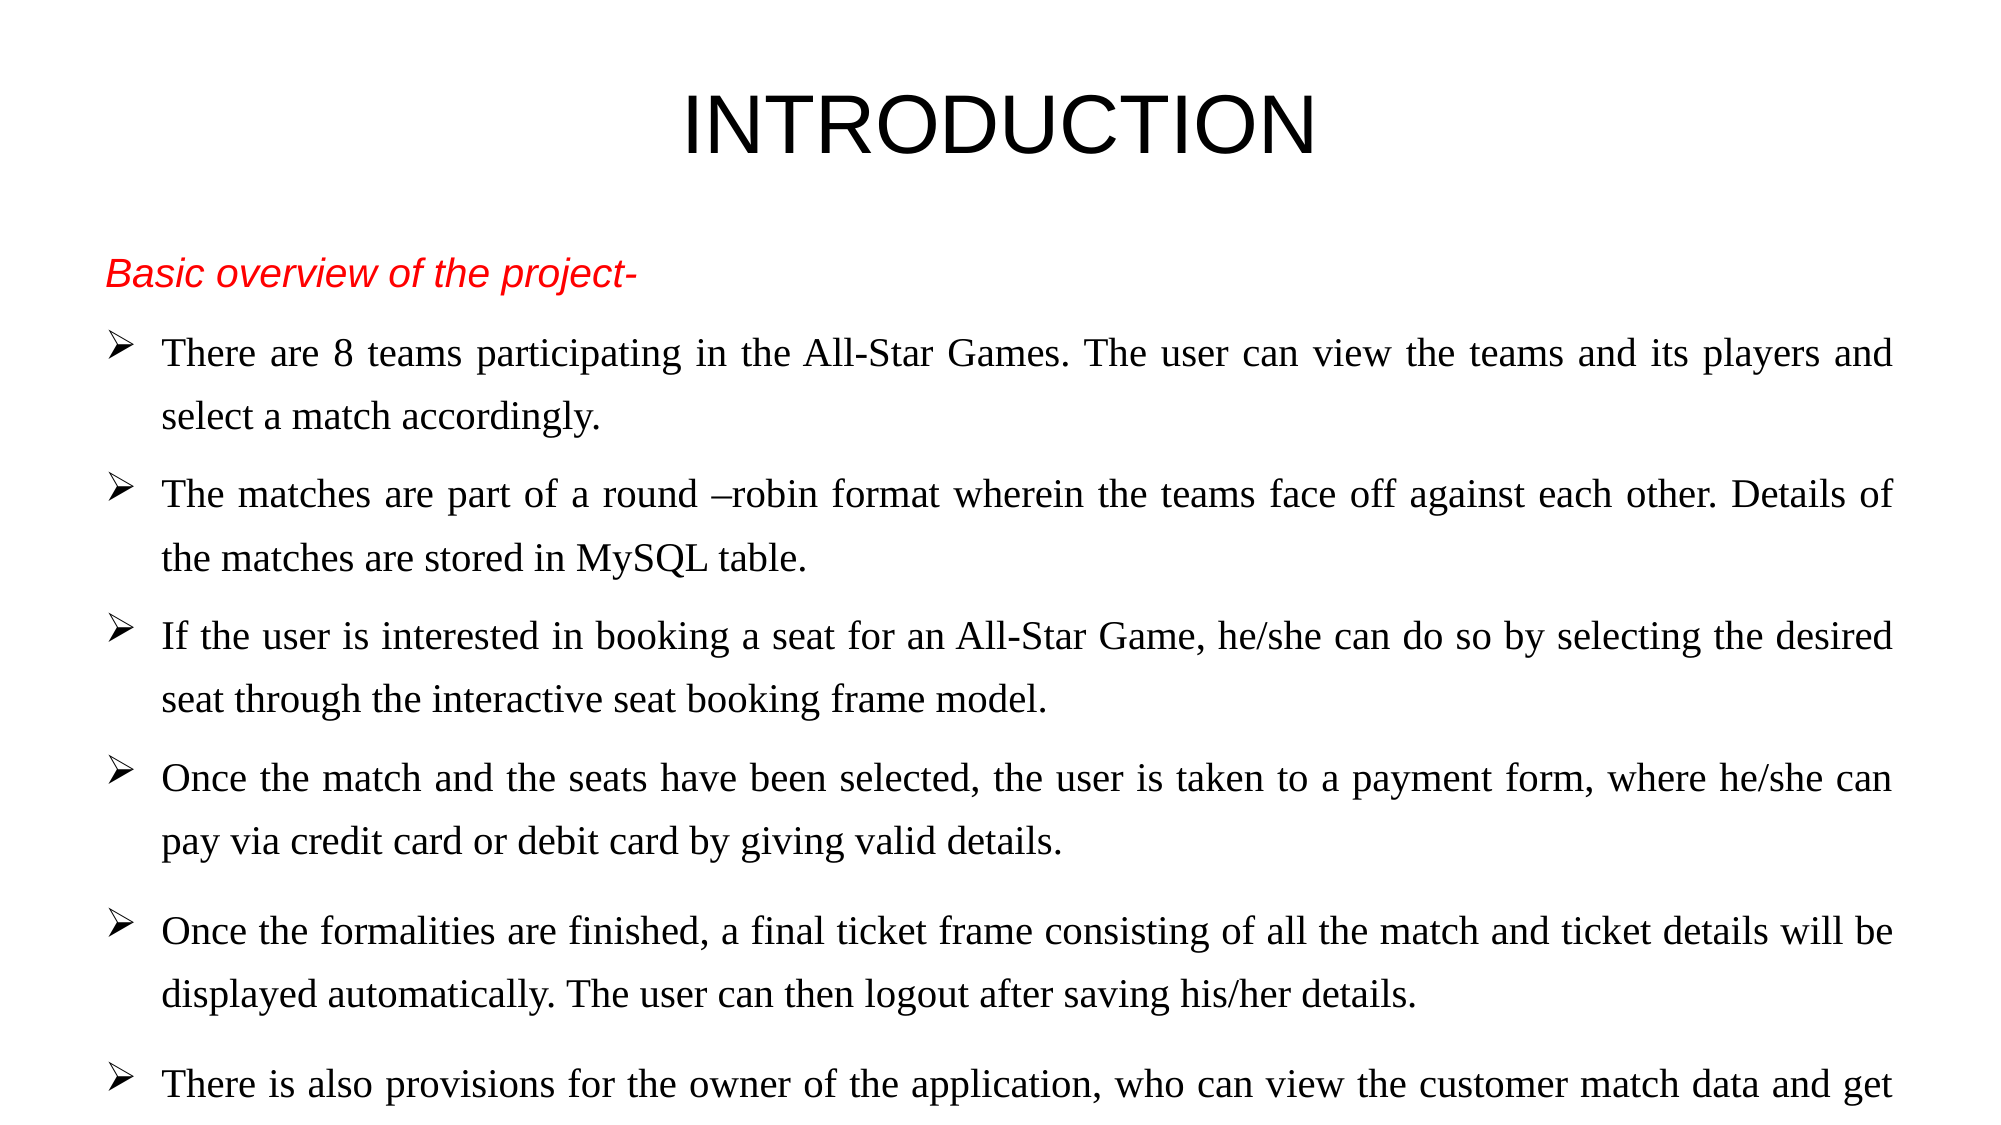

# INTRODUCTION
Basic overview of the project-
There are 8 teams participating in the All-Star Games. The user can view the teams and its players and select a match accordingly.
The matches are part of a round –robin format wherein the teams face off against each other. Details of the matches are stored in MySQL table.
If the user is interested in booking a seat for an All-Star Game, he/she can do so by selecting the desired seat through the interactive seat booking frame model.
Once the match and the seats have been selected, the user is taken to a payment form, where he/she can pay via credit card or debit card by giving valid details.
Once the formalities are finished, a final ticket frame consisting of all the match and ticket details will be displayed automatically. The user can then logout after saving his/her details.
There is also provisions for the owner of the application, who can view the customer match data and get an idea of how many seats are booked for the All-Star games respectively.